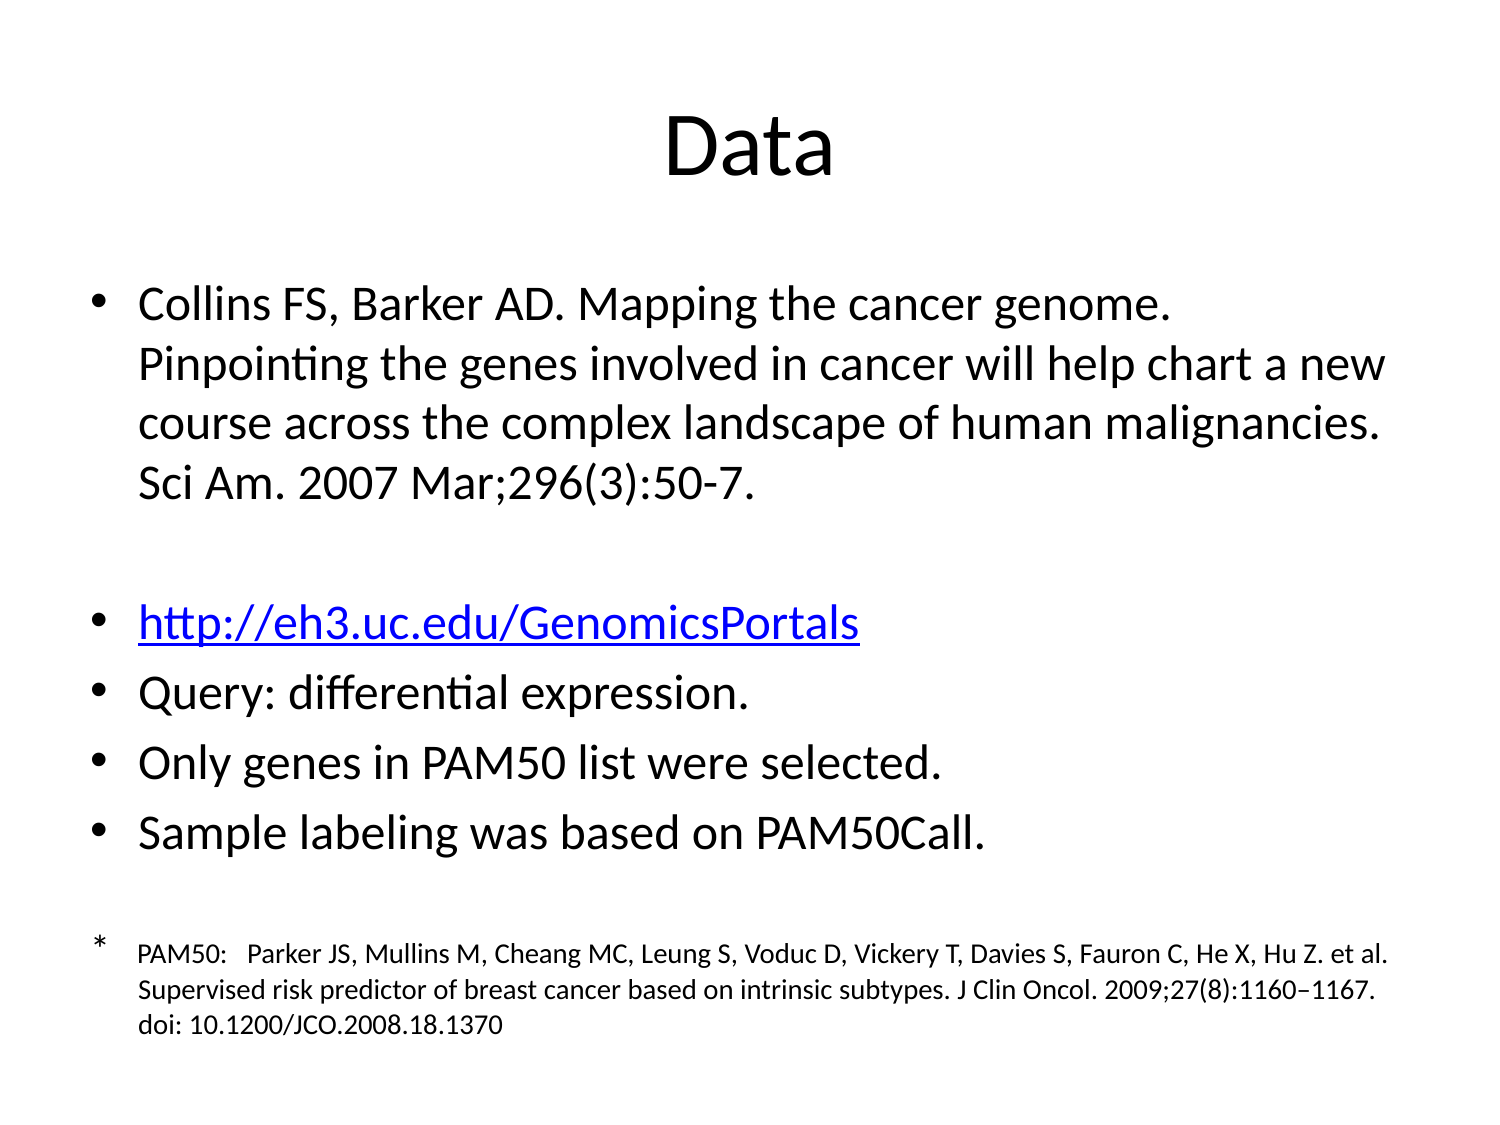

# Data
Collins FS, Barker AD. Mapping the cancer genome. Pinpointing the genes involved in cancer will help chart a new course across the complex landscape of human malignancies. Sci Am. 2007 Mar;296(3):50-7.

http://eh3.uc.edu/GenomicsPortals
Query: differential expression.
Only genes in PAM50 list were selected.
Sample labeling was based on PAM50Call.

*   PAM50:   Parker JS, Mullins M, Cheang MC, Leung S, Voduc D, Vickery T, Davies S, Fauron C, He X, Hu Z. et al. Supervised risk predictor of breast cancer based on intrinsic subtypes. J Clin Oncol. 2009;27(8):1160–1167. doi: 10.1200/JCO.2008.18.1370